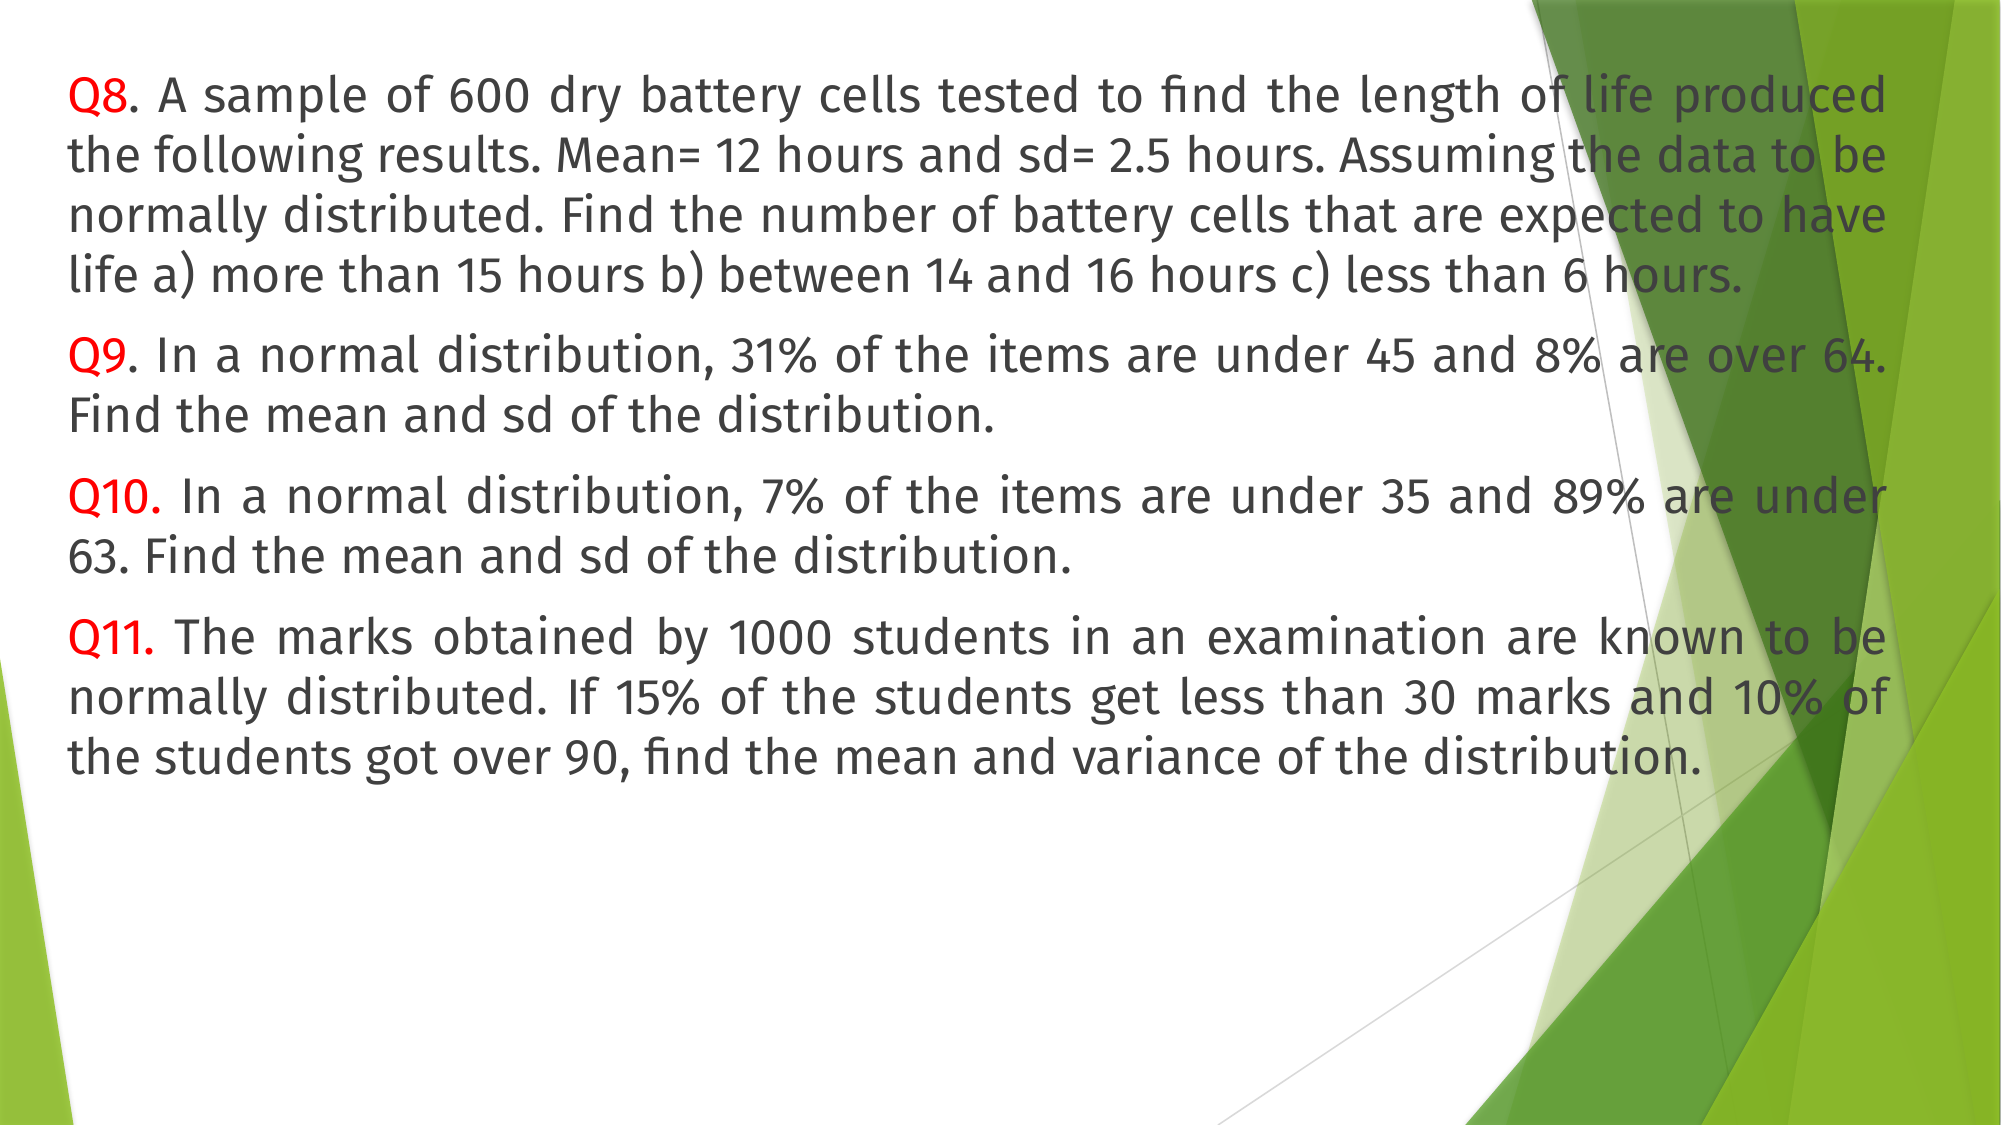

Q8. A sample of 600 dry battery cells tested to find the length of life produced the following results. Mean= 12 hours and sd= 2.5 hours. Assuming the data to be normally distributed. Find the number of battery cells that are expected to have life a) more than 15 hours b) between 14 and 16 hours c) less than 6 hours.
Q9. In a normal distribution, 31% of the items are under 45 and 8% are over 64. Find the mean and sd of the distribution.
Q10. In a normal distribution, 7% of the items are under 35 and 89% are under 63. Find the mean and sd of the distribution.
Q11. The marks obtained by 1000 students in an examination are known to be normally distributed. If 15% of the students get less than 30 marks and 10% of the students got over 90, find the mean and variance of the distribution.